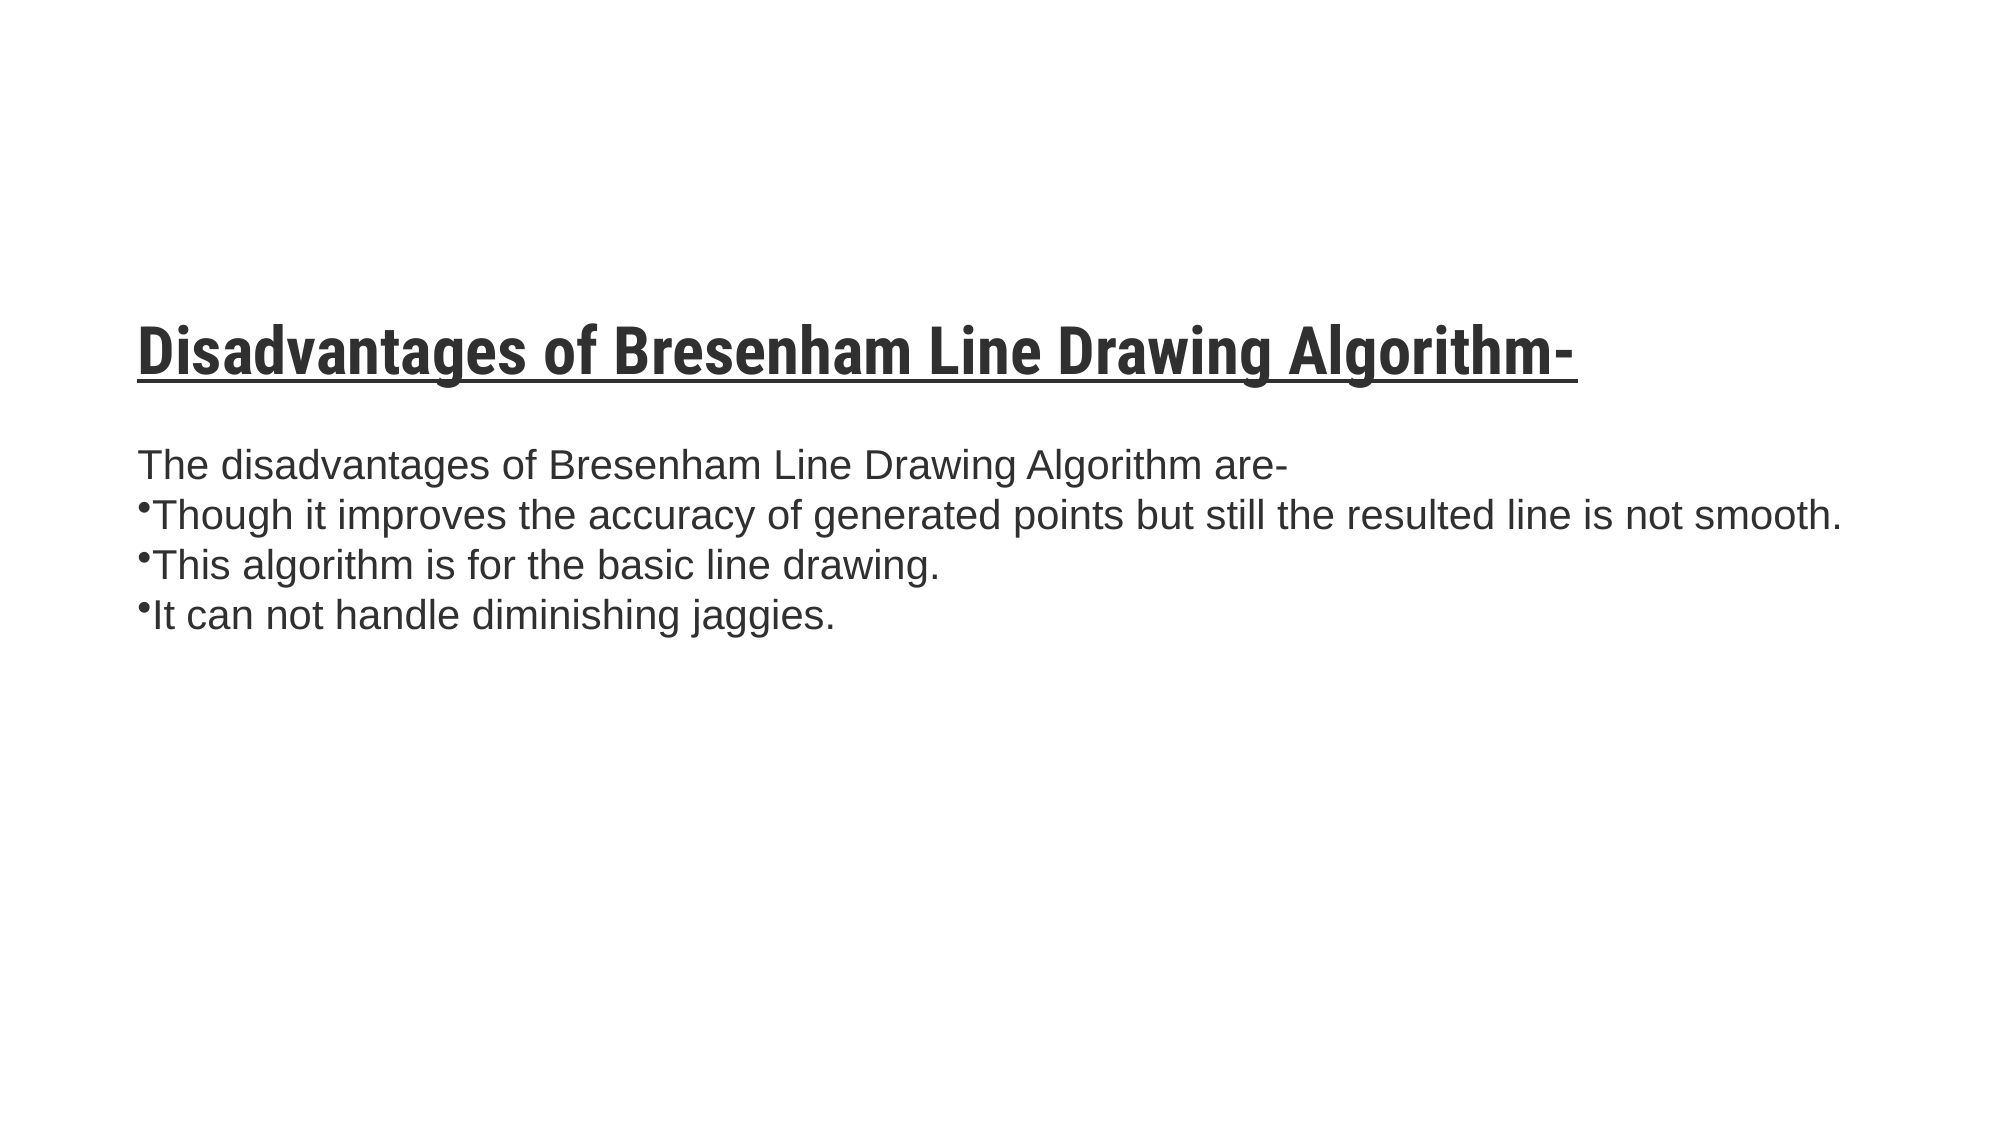

#
Disadvantages of Bresenham Line Drawing Algorithm-

The disadvantages of Bresenham Line Drawing Algorithm are-
Though it improves the accuracy of generated points but still the resulted line is not smooth.
This algorithm is for the basic line drawing.
It can not handle diminishing jaggies.